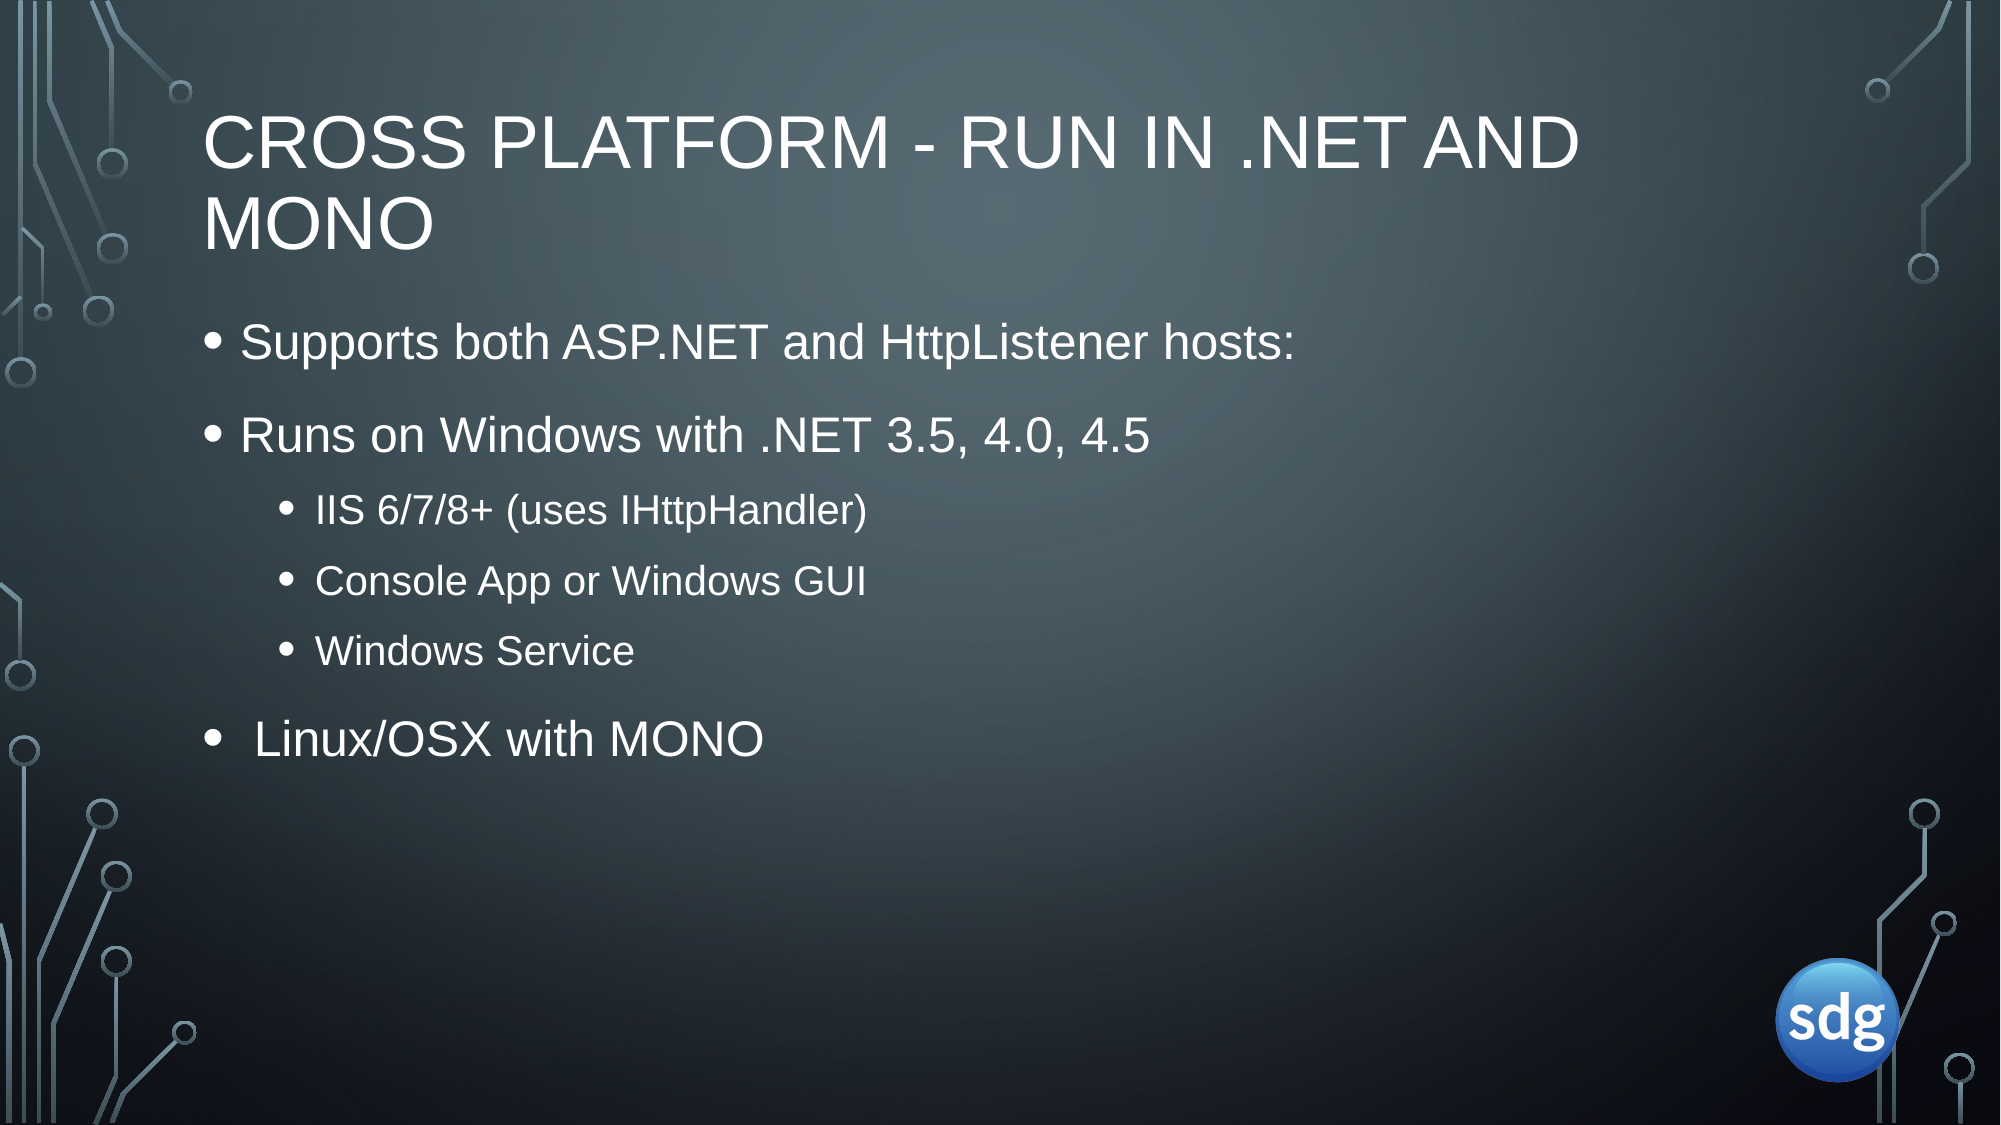

# Cross platform - Run in .NET and MONO
Supports both ASP.NET and HttpListener hosts:
Runs on Windows with .NET 3.5, 4.0, 4.5
IIS 6/7/8+ (uses IHttpHandler)
Console App or Windows GUI
Windows Service
 Linux/OSX with MONO